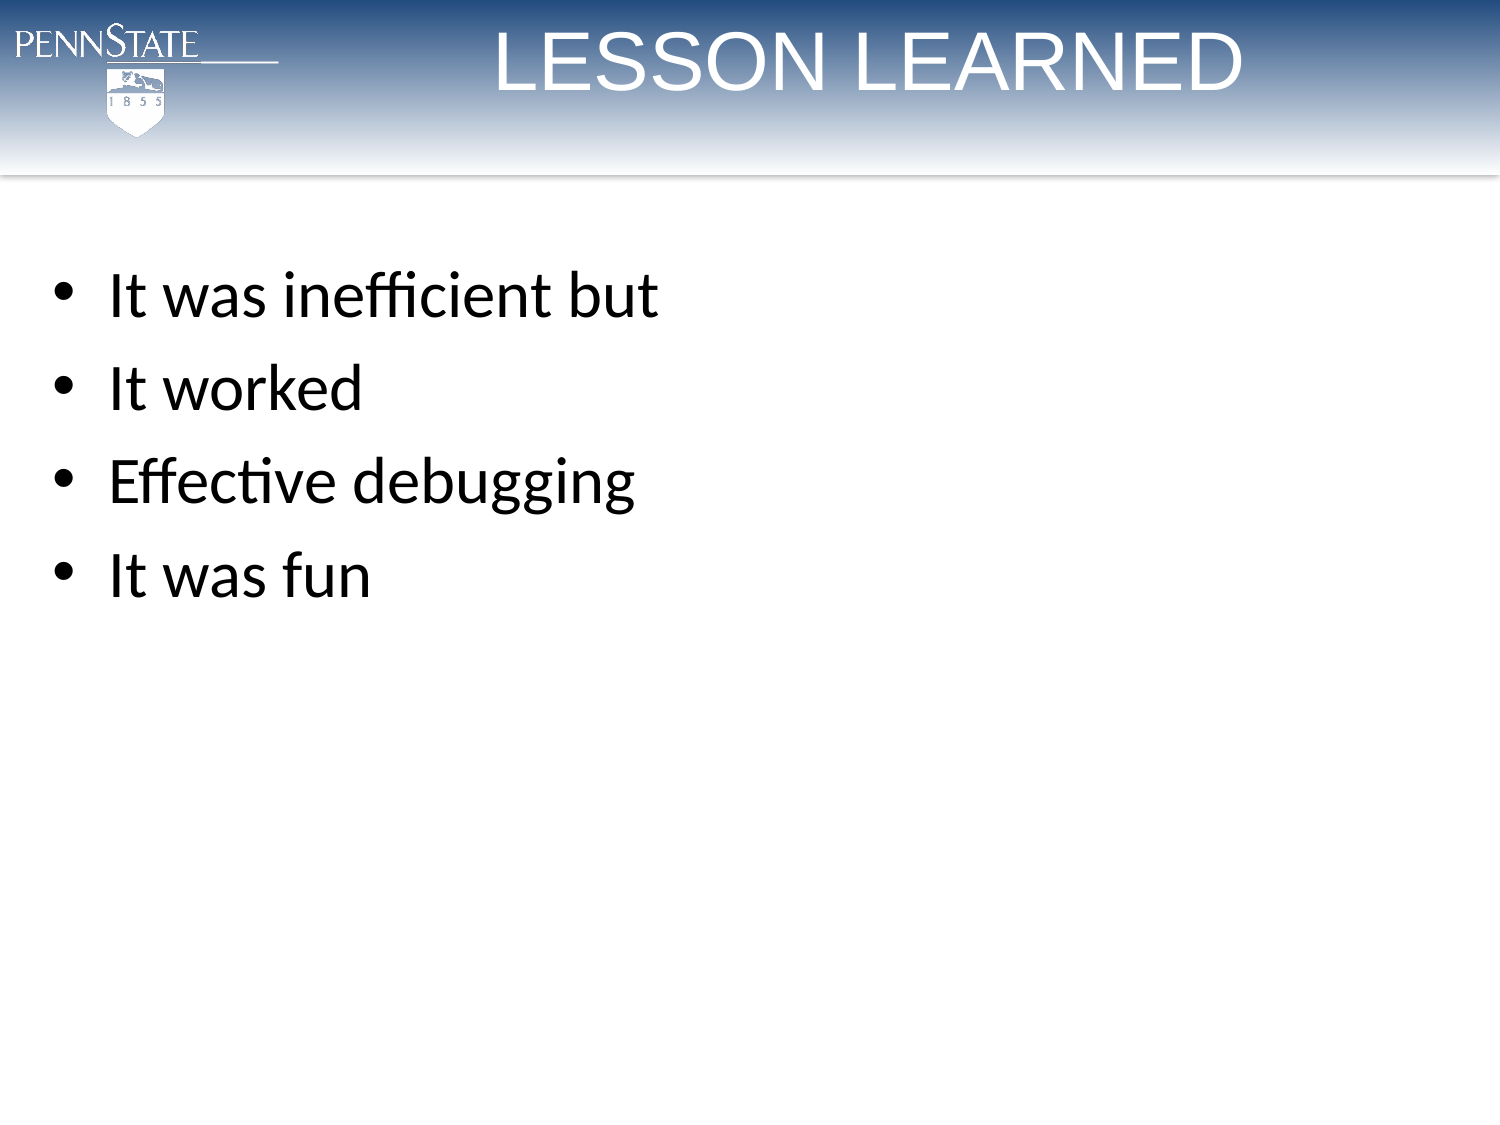

# Lesson Learned

It was inefficient but
It worked
Effective debugging
It was fun